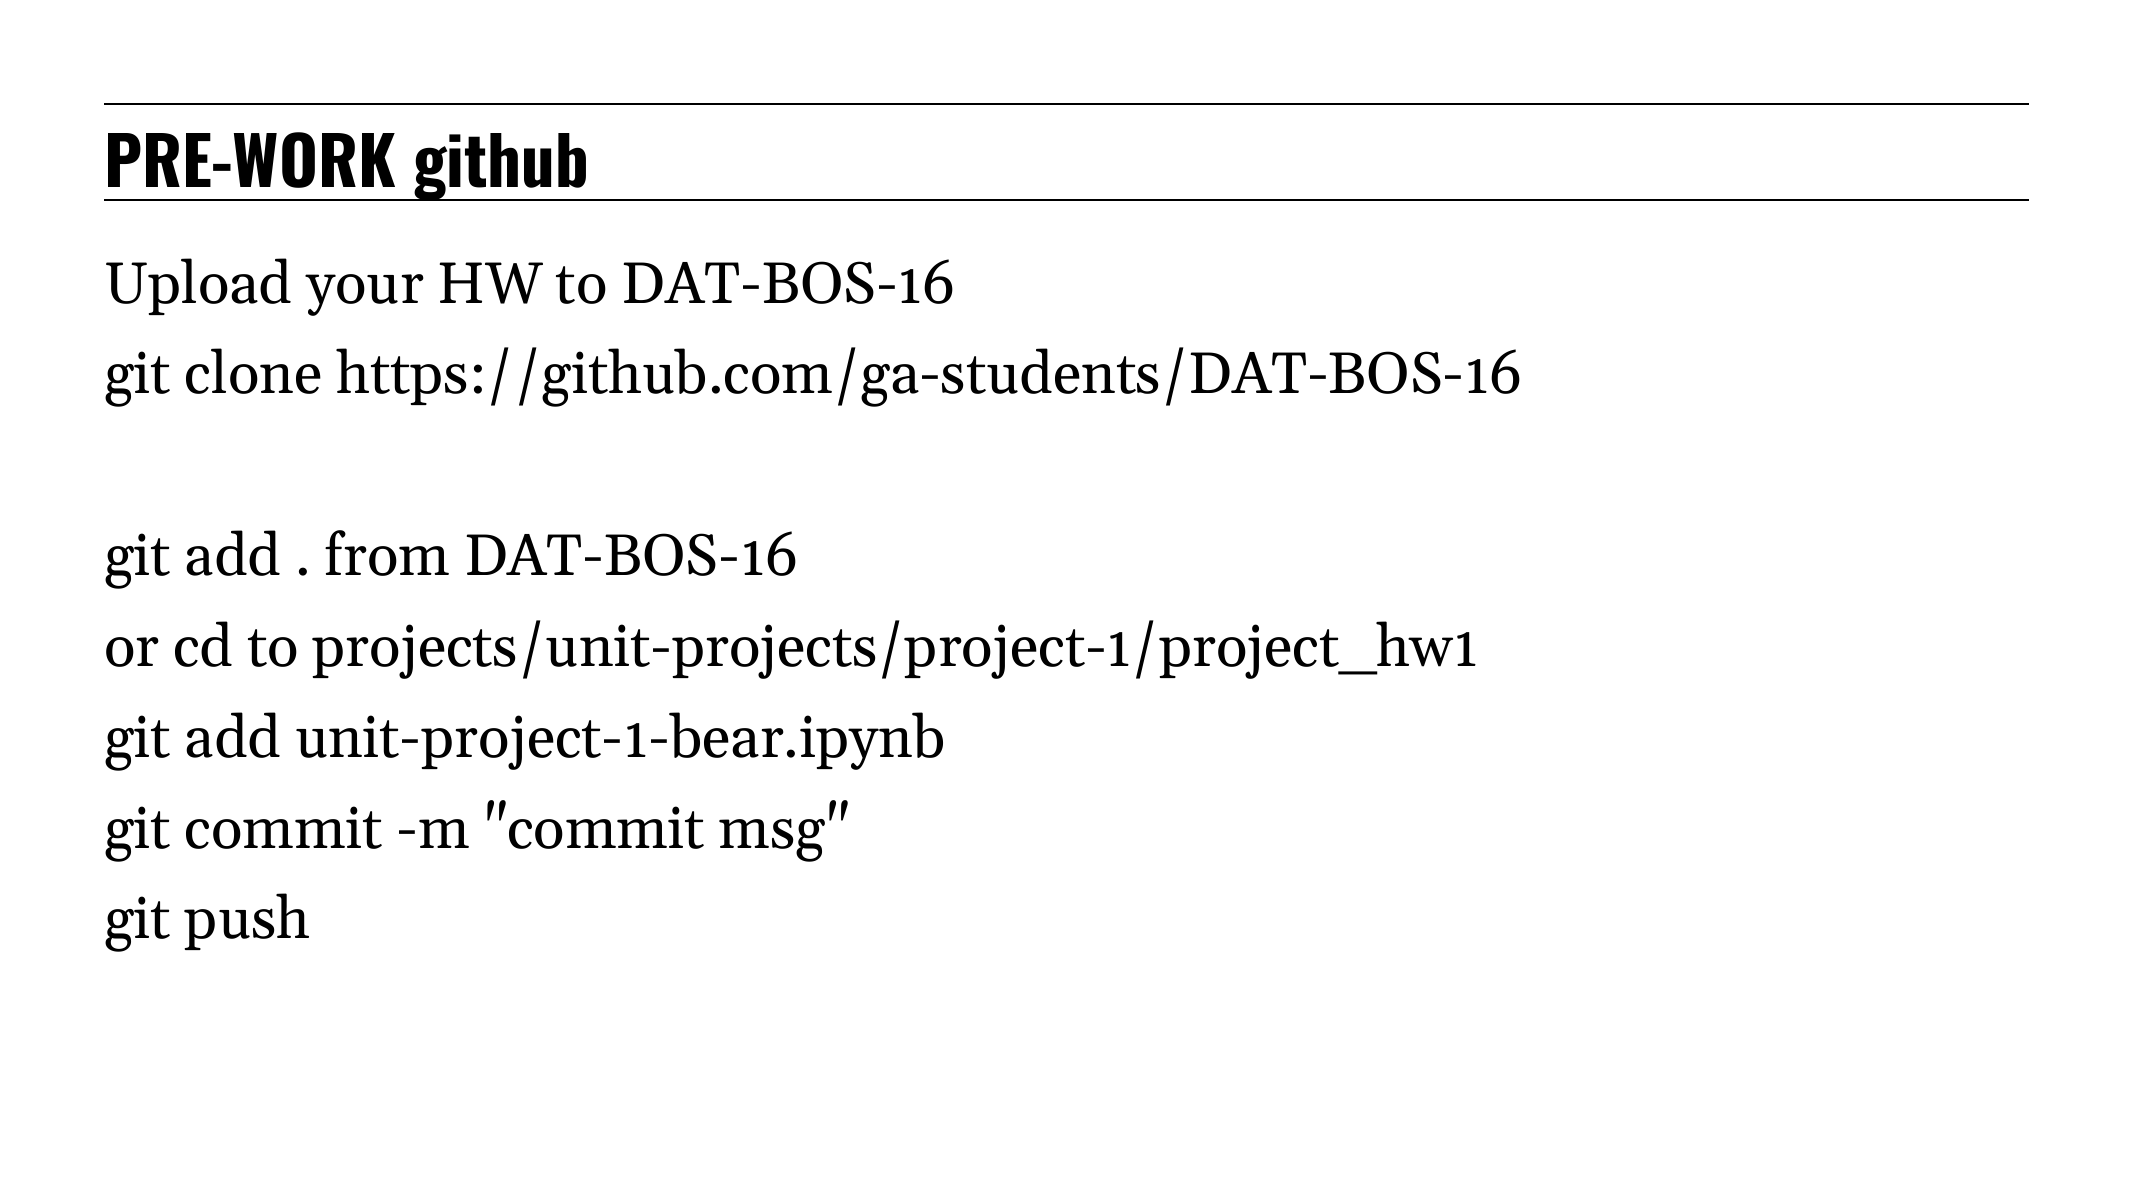

PRE-WORK github
Upload your HW to DAT-BOS-16
git clone https://github.com/ga-students/DAT-BOS-16

git add . from DAT-BOS-16
or cd to projects/unit-projects/project-1/project_hw1
git add unit-project-1-bear.ipynb
git commit -m "commit msg"
git push